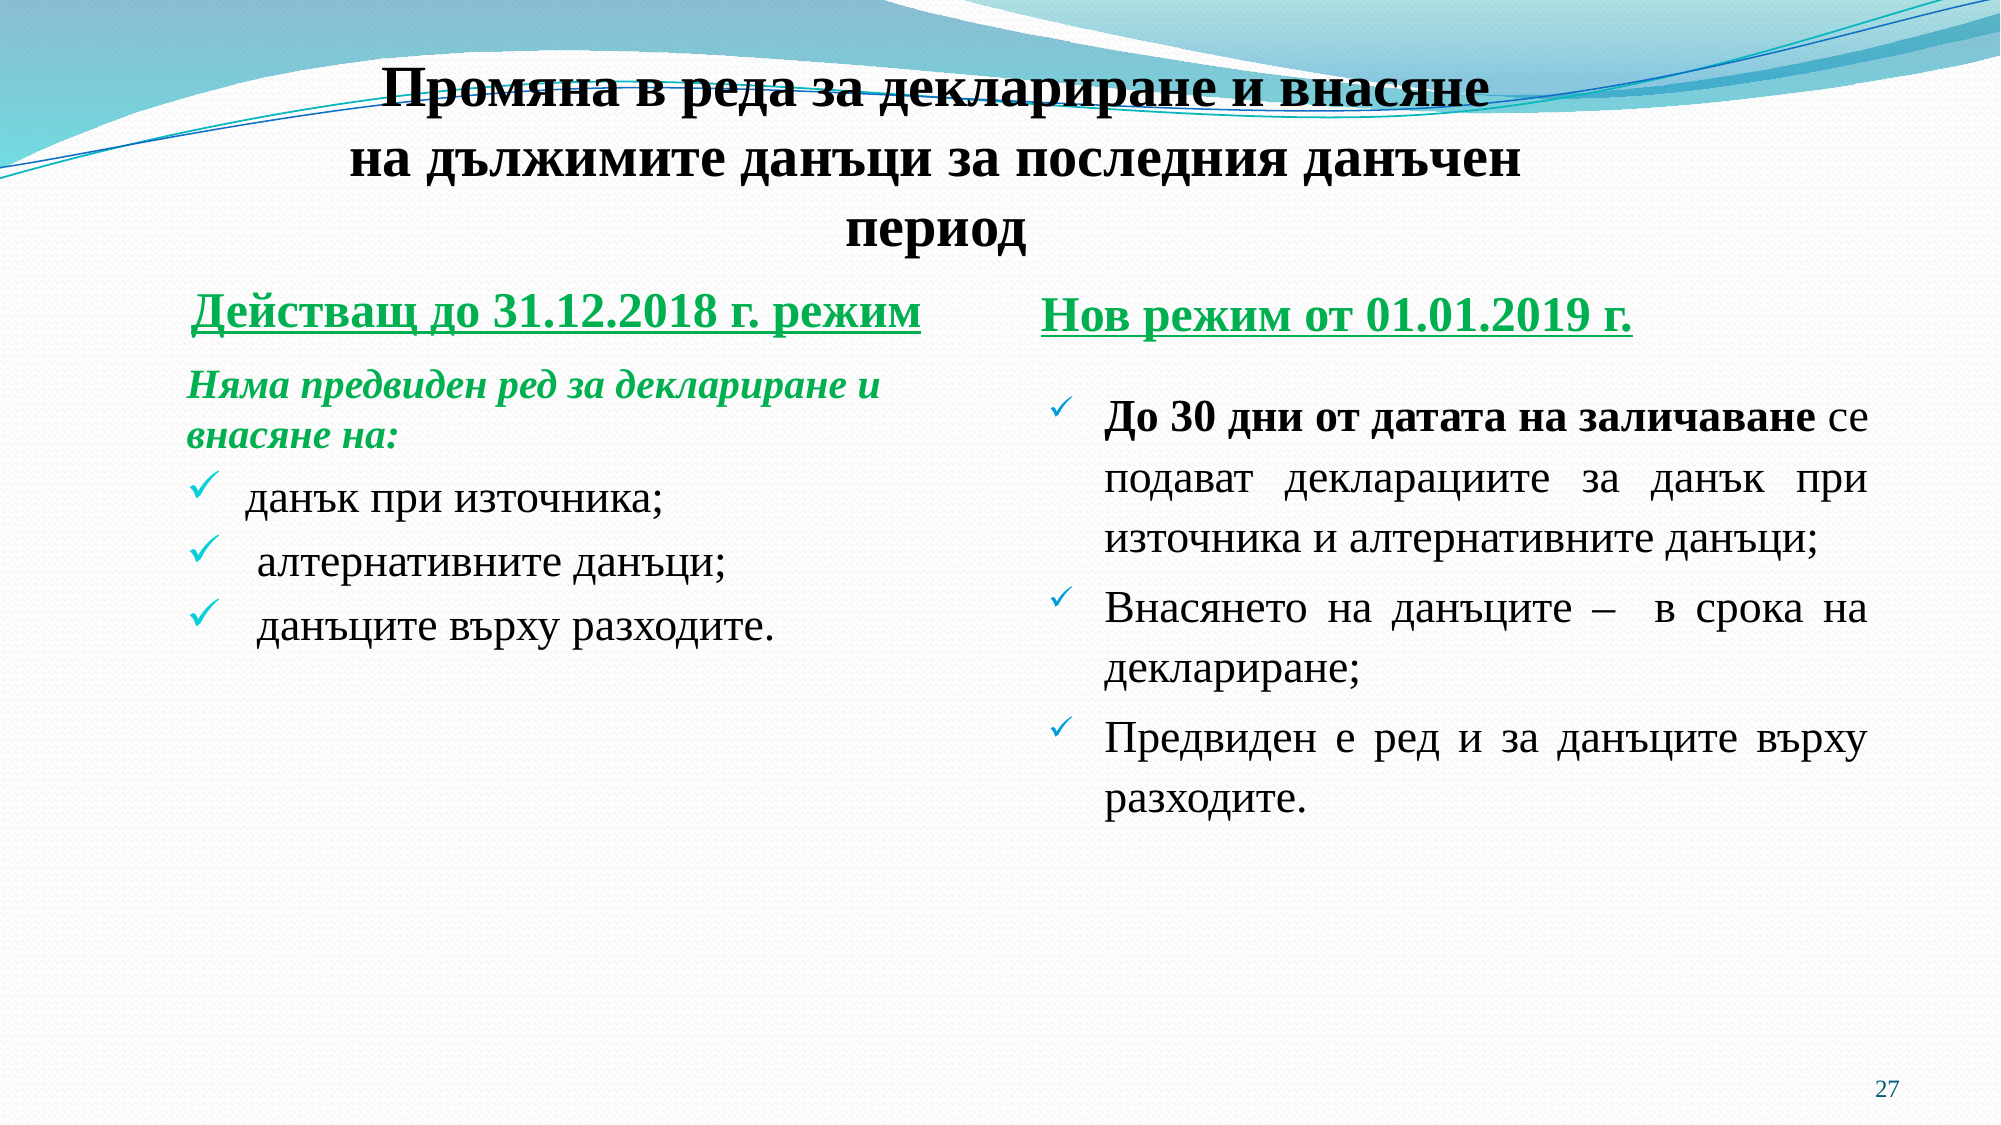

# Промяна в реда за деклариране и внасяне на дължимите данъци за последния данъчен период
Действащ до 31.12.2018 г. режим
Нов режим от 01.01.2019 г.
Няма предвиден ред за деклариране и внасяне на:
данък при източника;
 алтернативните данъци;
 данъците върху разходите.
До 30 дни от датата на заличаване се подават декларациите за данък при източника и алтернативните данъци;
Внасянето на данъците –  в срока на деклариране;
Предвиден е ред и за данъците върху разходите.

27